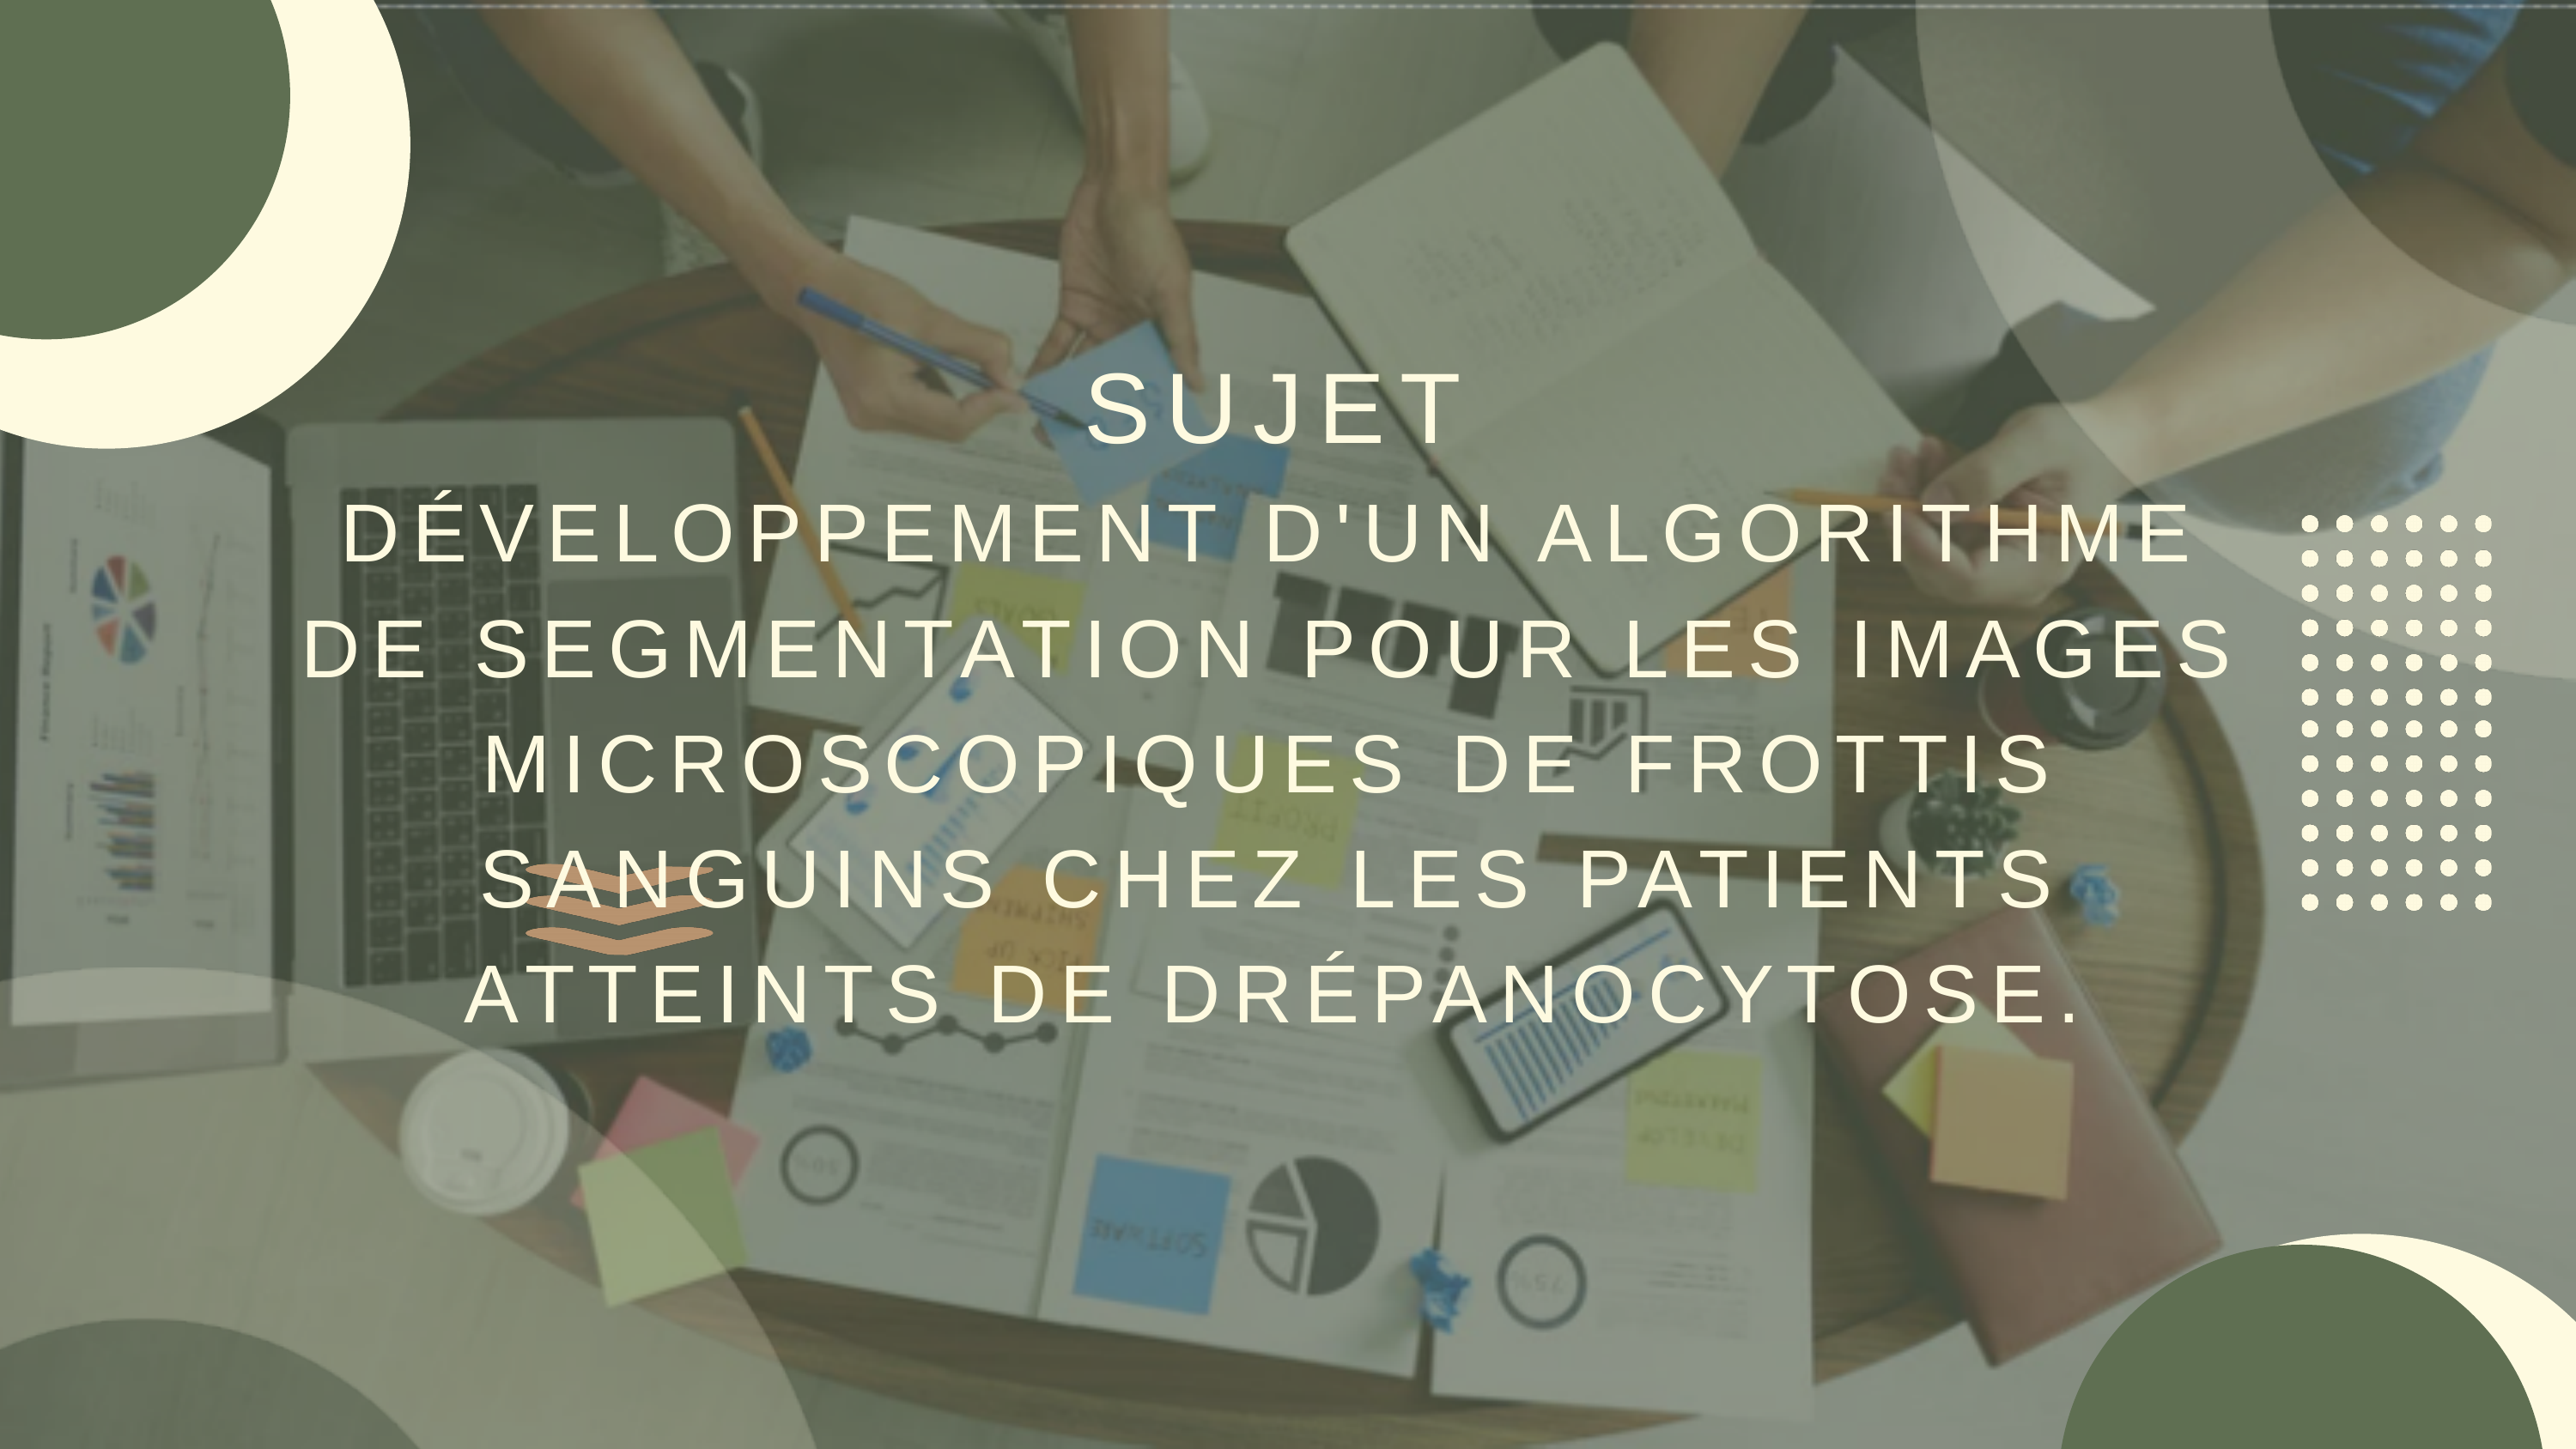

SUJET
DÉVELOPPEMENT D'UN ALGORITHME DE SEGMENTATION POUR LES IMAGES MICROSCOPIQUES DE FROTTIS SANGUINS CHEZ LES PATIENTS ATTEINTS DE DRÉPANOCYTOSE.